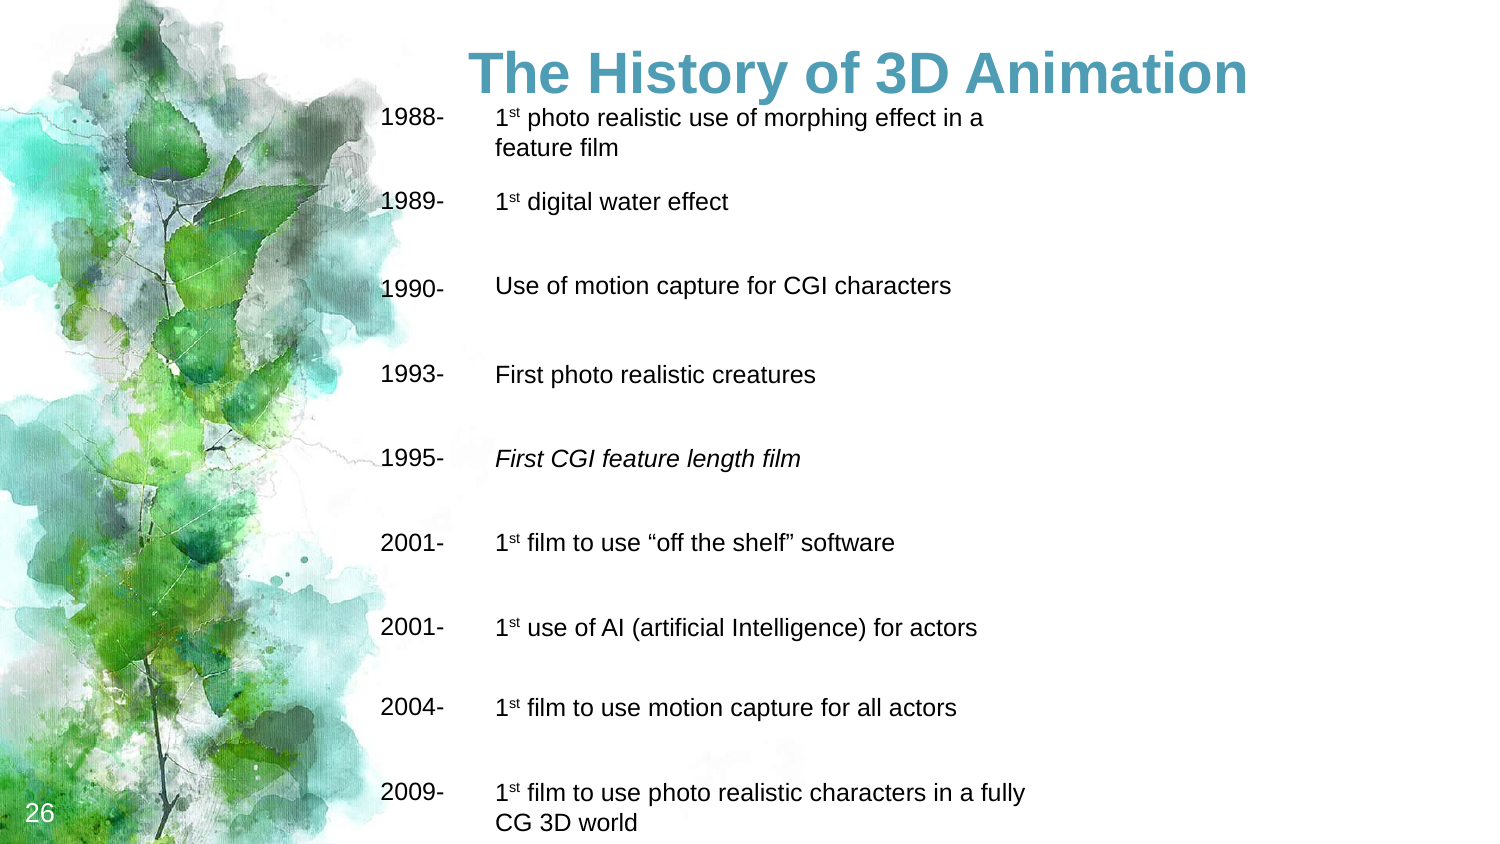

# The History of 3D Animation
1988-
1st photo realistic use of morphing effect in a feature film
1989-
1st digital water effect
Use of motion capture for CGI characters
1990-
1993-
First photo realistic creatures
1995-
First CGI feature length film
2001-
1st film to use “off the shelf” software
2001-
1st use of AI (artificial Intelligence) for actors
2004-
1st film to use motion capture for all actors
2009-
1st film to use photo realistic characters in a fully CG 3D world
26